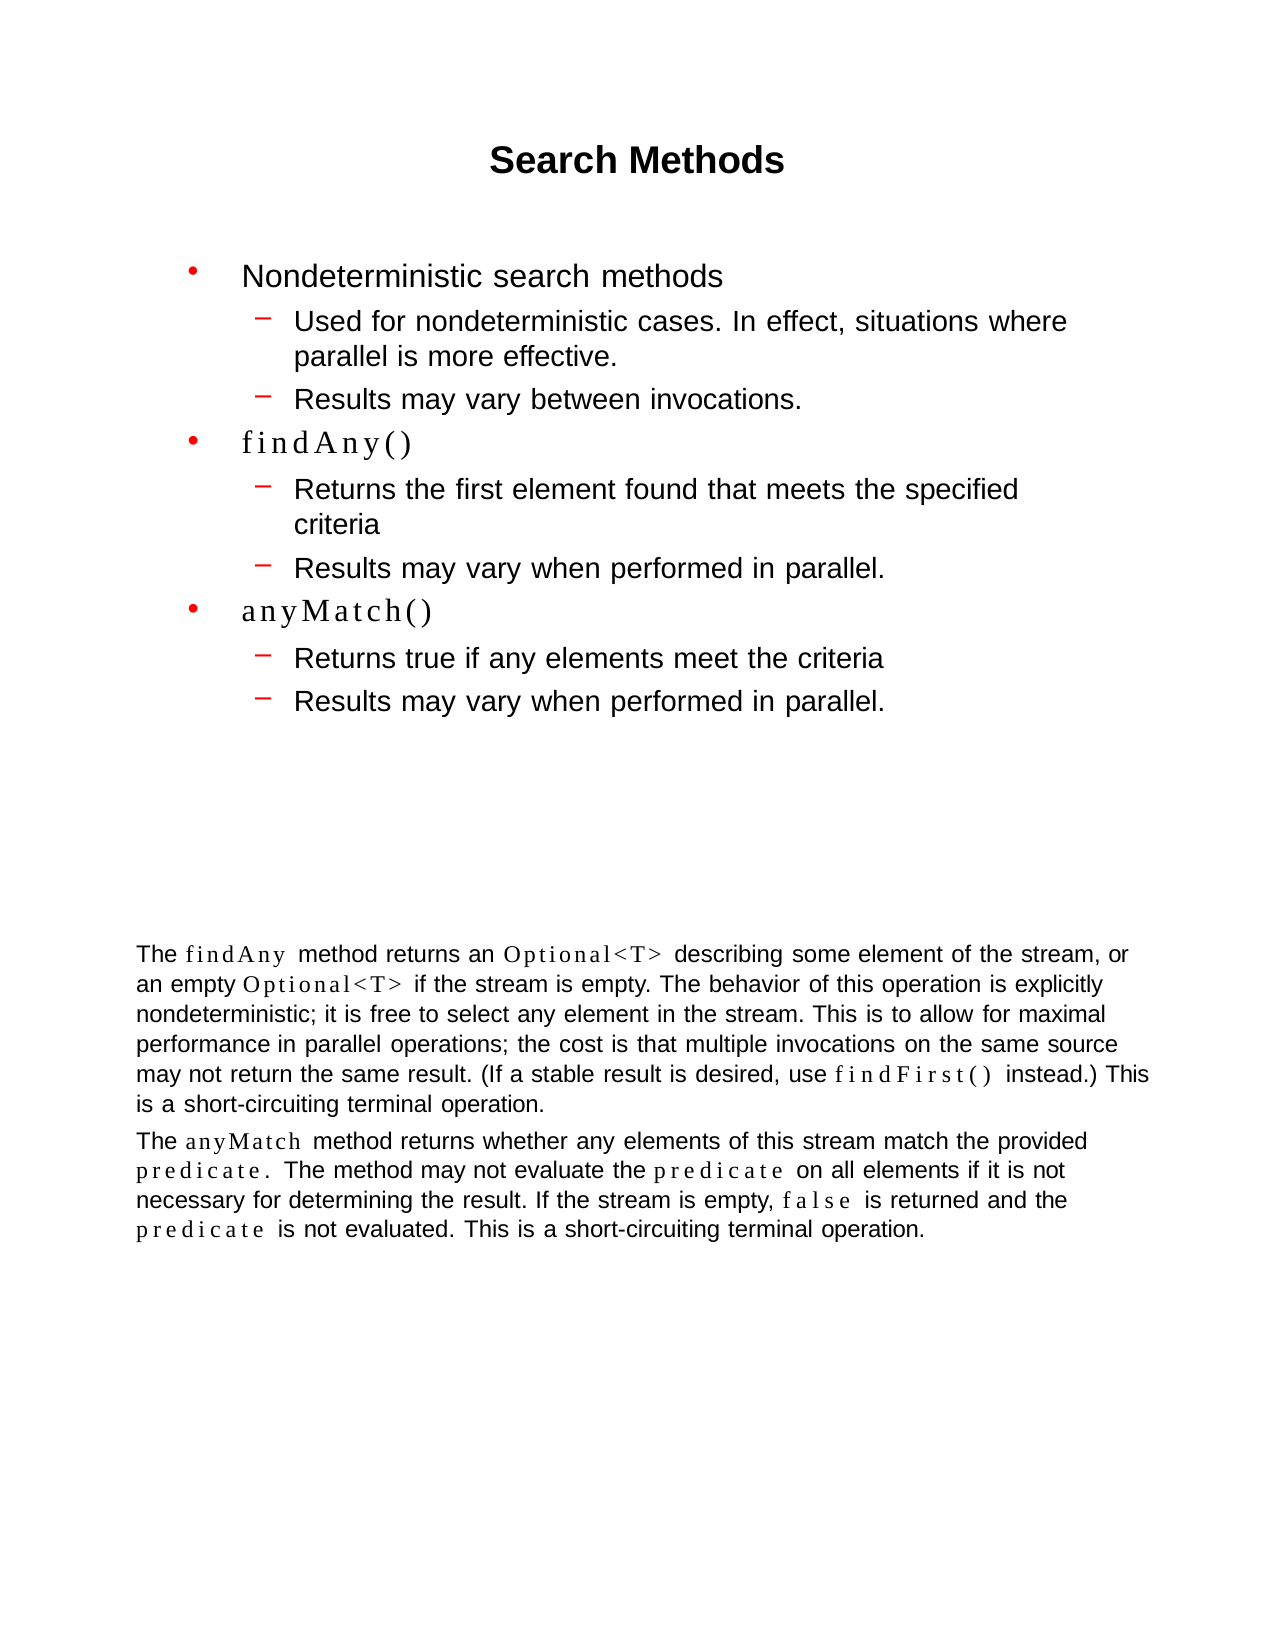

Search Methods

Nondeterministic search methods
Used for nondeterministic cases. In effect, situations where parallel is more effective.
Results may vary between invocations.
findAny()
Returns the first element found that meets the specified criteria
Results may vary when performed in parallel.
anyMatch()
Returns true if any elements meet the criteria
Results may vary when performed in parallel.

The findAny method returns an Optional<T> describing some element of the stream, or an empty Optional<T> if the stream is empty. The behavior of this operation is explicitly nondeterministic; it is free to select any element in the stream. This is to allow for maximal performance in parallel operations; the cost is that multiple invocations on the same source may not return the same result. (If a stable result is desired, use findFirst() instead.) This is a short-circuiting terminal operation.
The anyMatch method returns whether any elements of this stream match the provided predicate. The method may not evaluate the predicate on all elements if it is not necessary for determining the result. If the stream is empty, false is returned and the predicate is not evaluated. This is a short-circuiting terminal operation.